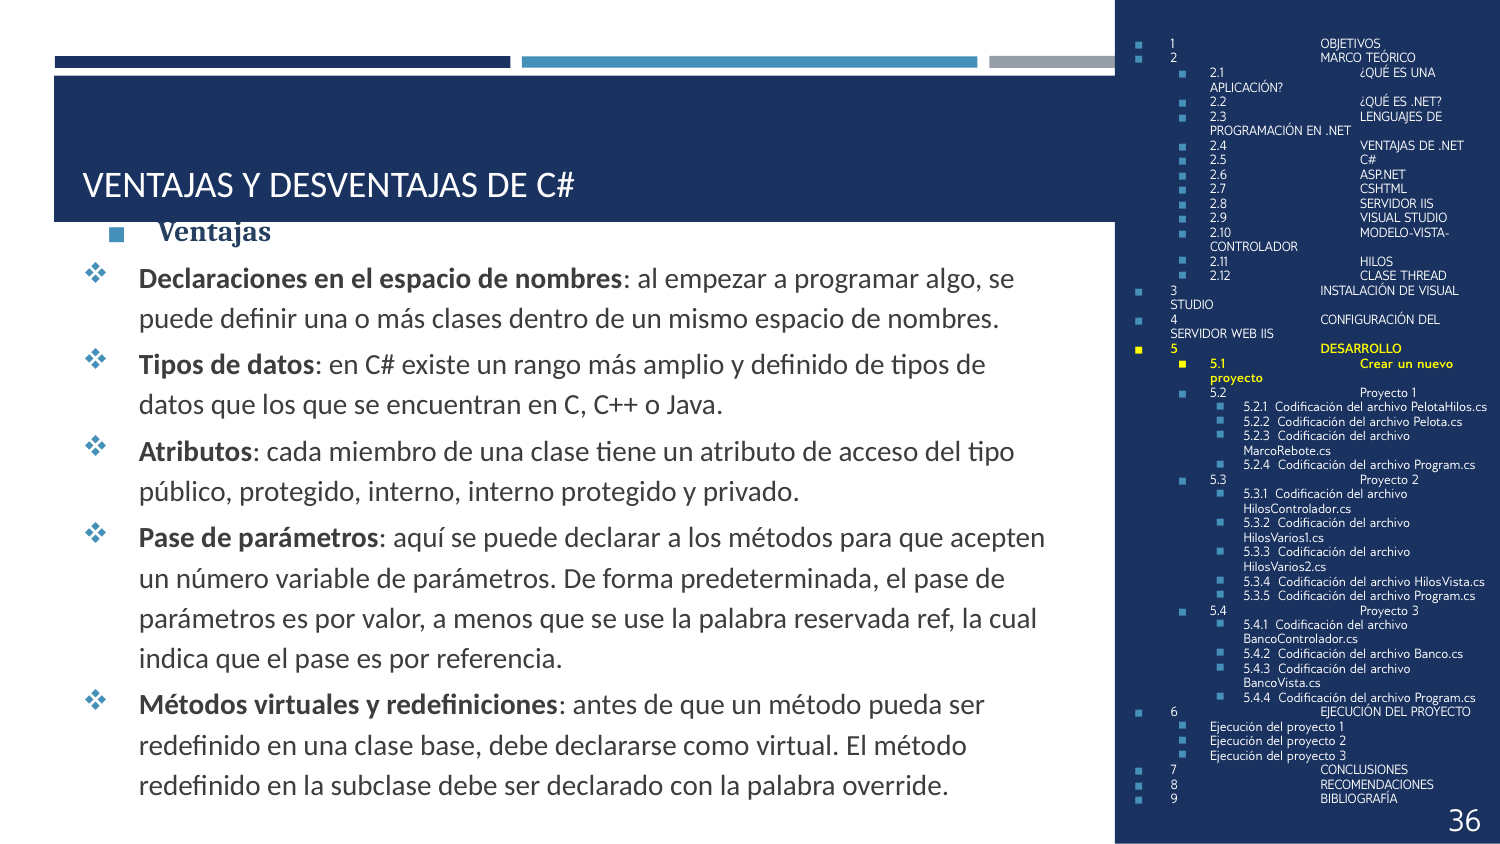

1	OBJETIVOS
2	MARCO TEÓRICO
2.1	¿QUÉ ES UNA APLICACIÓN?
2.2	¿QUÉ ES .NET?
2.3	LENGUAJES DE PROGRAMACIÓN EN .NET
2.4	VENTAJAS DE .NET
2.5	C#
2.6	ASP.NET
2.7	CSHTML
2.8	SERVIDOR IIS
2.9	VISUAL STUDIO
2.10	MODELO-VISTA-CONTROLADOR
2.11	HILOS
2.12	CLASE THREAD
3	INSTALACIÓN DE VISUAL STUDIO
4	CONFIGURACIÓN DEL SERVIDOR WEB IIS
5	DESARROLLO
5.1	Crear un nuevo proyecto
5.2	Proyecto 1
5.2.1  Codificación del archivo PelotaHilos.cs
5.2.2  Codificación del archivo Pelota.cs
5.2.3  Codificación del archivo MarcoRebote.cs
5.2.4  Codificación del archivo Program.cs
5.3	Proyecto 2
5.3.1  Codificación del archivo HilosControlador.cs
5.3.2  Codificación del archivo HilosVarios1.cs
5.3.3  Codificación del archivo HilosVarios2.cs
5.3.4  Codificación del archivo HilosVista.cs
5.3.5  Codificación del archivo Program.cs
5.4	Proyecto 3
5.4.1  Codificación del archivo BancoControlador.cs
5.4.2  Codificación del archivo Banco.cs
5.4.3  Codificación del archivo BancoVista.cs
5.4.4  Codificación del archivo Program.cs
6	EJECUCIÓN DEL PROYECTO
Ejecución del proyecto 1
Ejecución del proyecto 2
Ejecución del proyecto 3
7	CONCLUSIONES
8	RECOMENDACIONES
9	BIBLIOGRAFÍA
# VENTAJAS Y DESVENTAJAS DE C#
Ventajas
Declaraciones en el espacio de nombres: al empezar a programar algo, se puede definir una o más clases dentro de un mismo espacio de nombres.
Tipos de datos: en C# existe un rango más amplio y definido de tipos de datos que los que se encuentran en C, C++ o Java.
Atributos: cada miembro de una clase tiene un atributo de acceso del tipo público, protegido, interno, interno protegido y privado.
Pase de parámetros: aquí se puede declarar a los métodos para que acepten un número variable de parámetros. De forma predeterminada, el pase de parámetros es por valor, a menos que se use la palabra reservada ref, la cual indica que el pase es por referencia.
Métodos virtuales y redefiniciones: antes de que un método pueda ser redefinido en una clase base, debe declararse como virtual. El método redefinido en la subclase debe ser declarado con la palabra override.

36